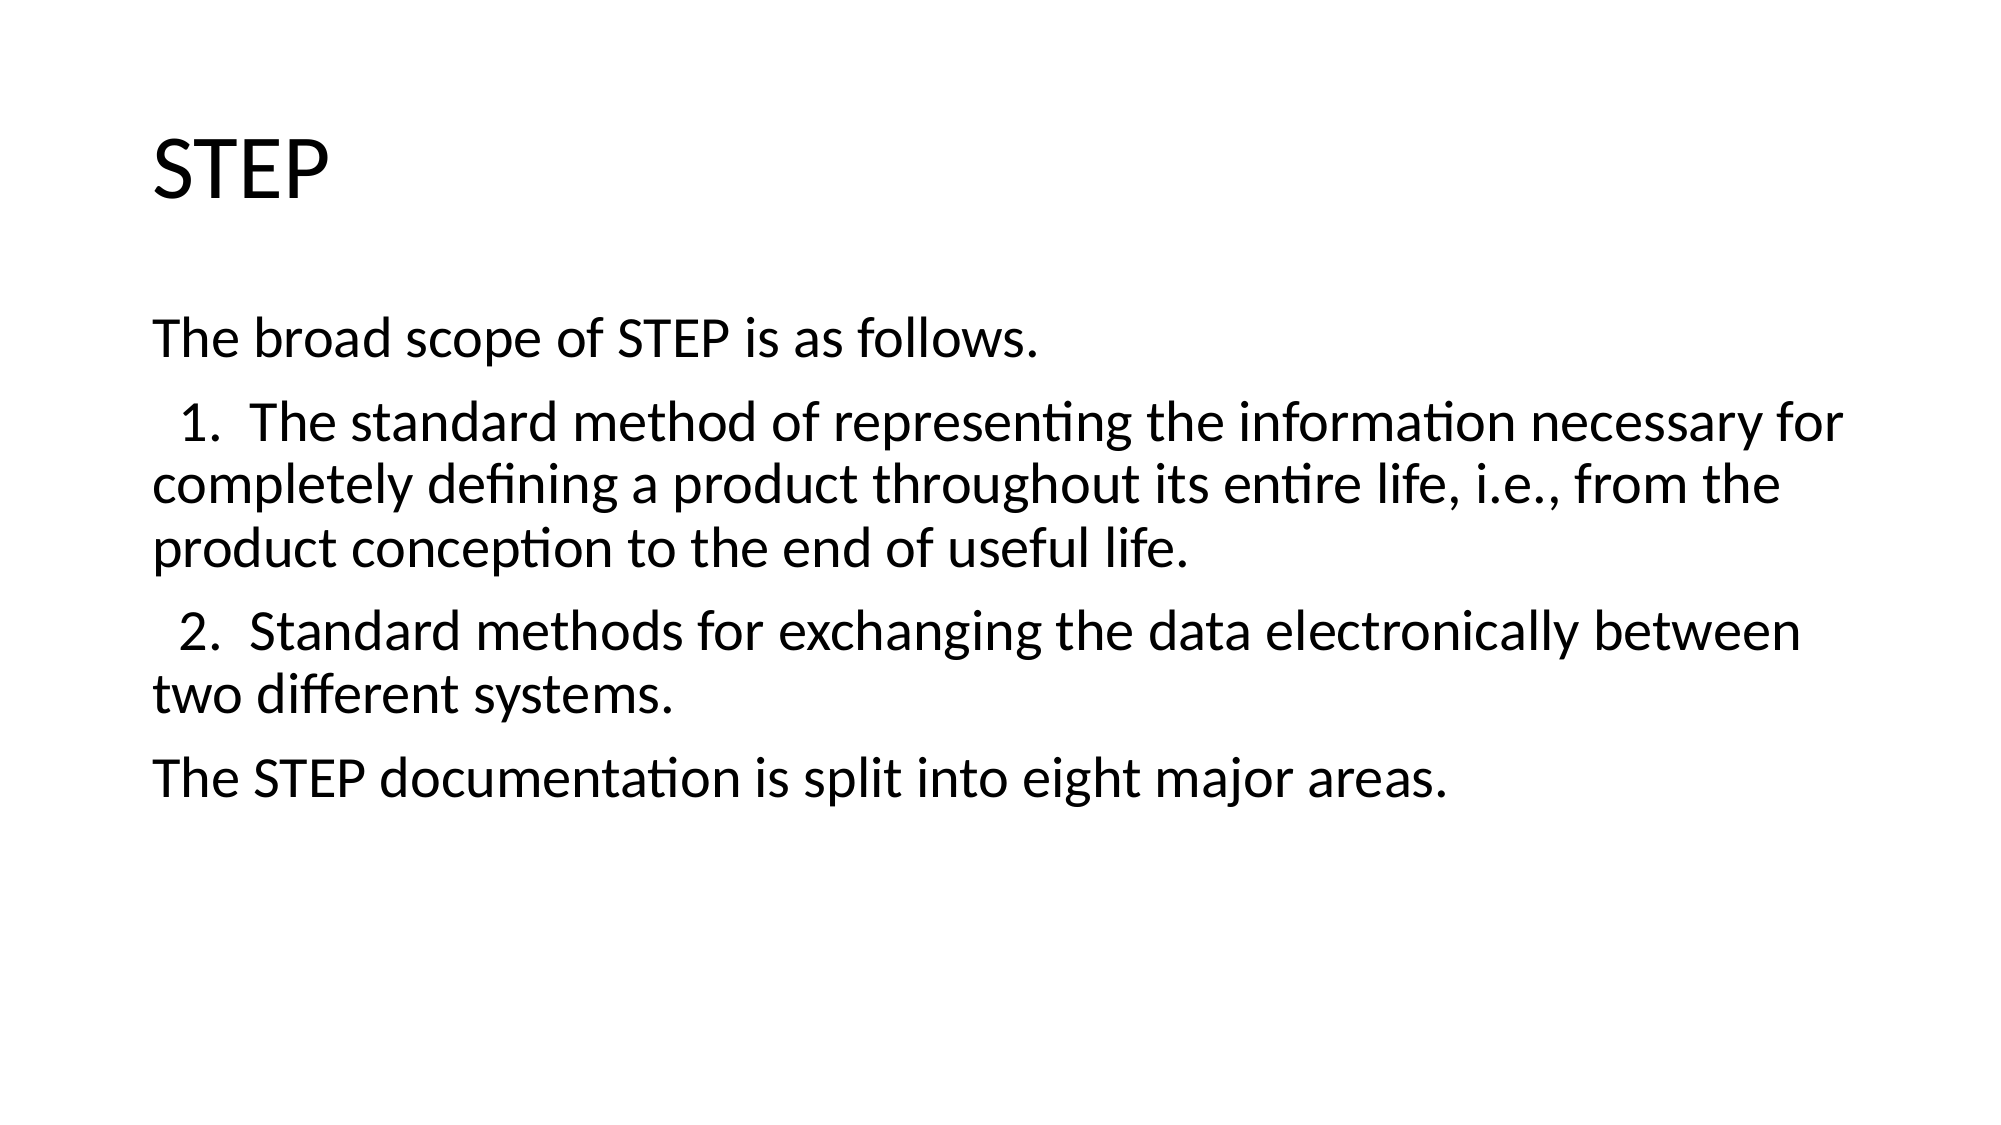

# STEP
The broad scope of STEP is as follows.
  1.  The standard method of representing the information necessary for completely defining a product throughout its entire life, i.e., from the product conception to the end of useful life.
  2.  Standard methods for exchanging the data electronically between two different systems.
The STEP documentation is split into eight major areas.